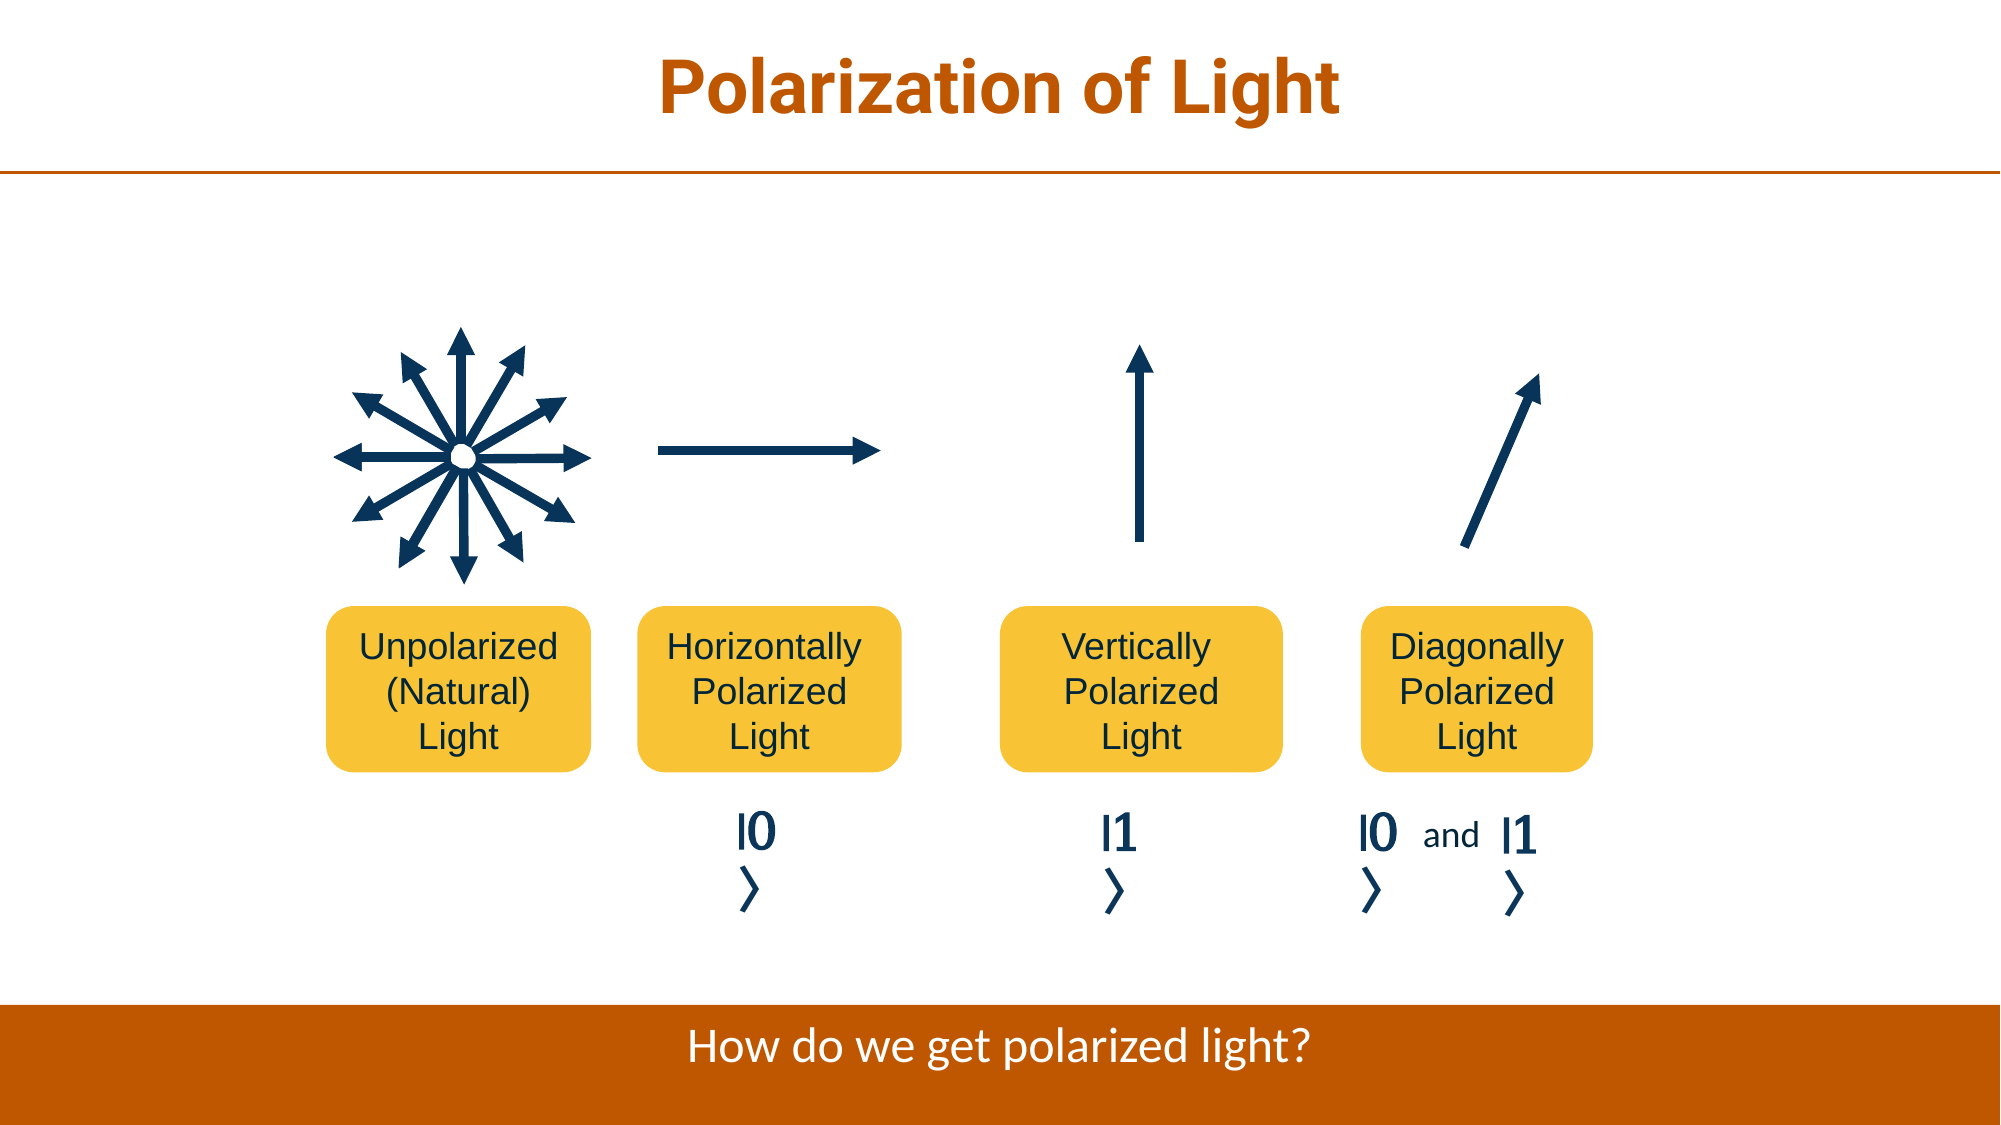

Polarization of Light
Unpolarized (Natural) Light
Horizontally
Polarized Light
Vertically
Polarized Light
Diagonally Polarized Light
❘0〉
❘0〉
❘1〉
and
❘1〉

How do we get polarized light?